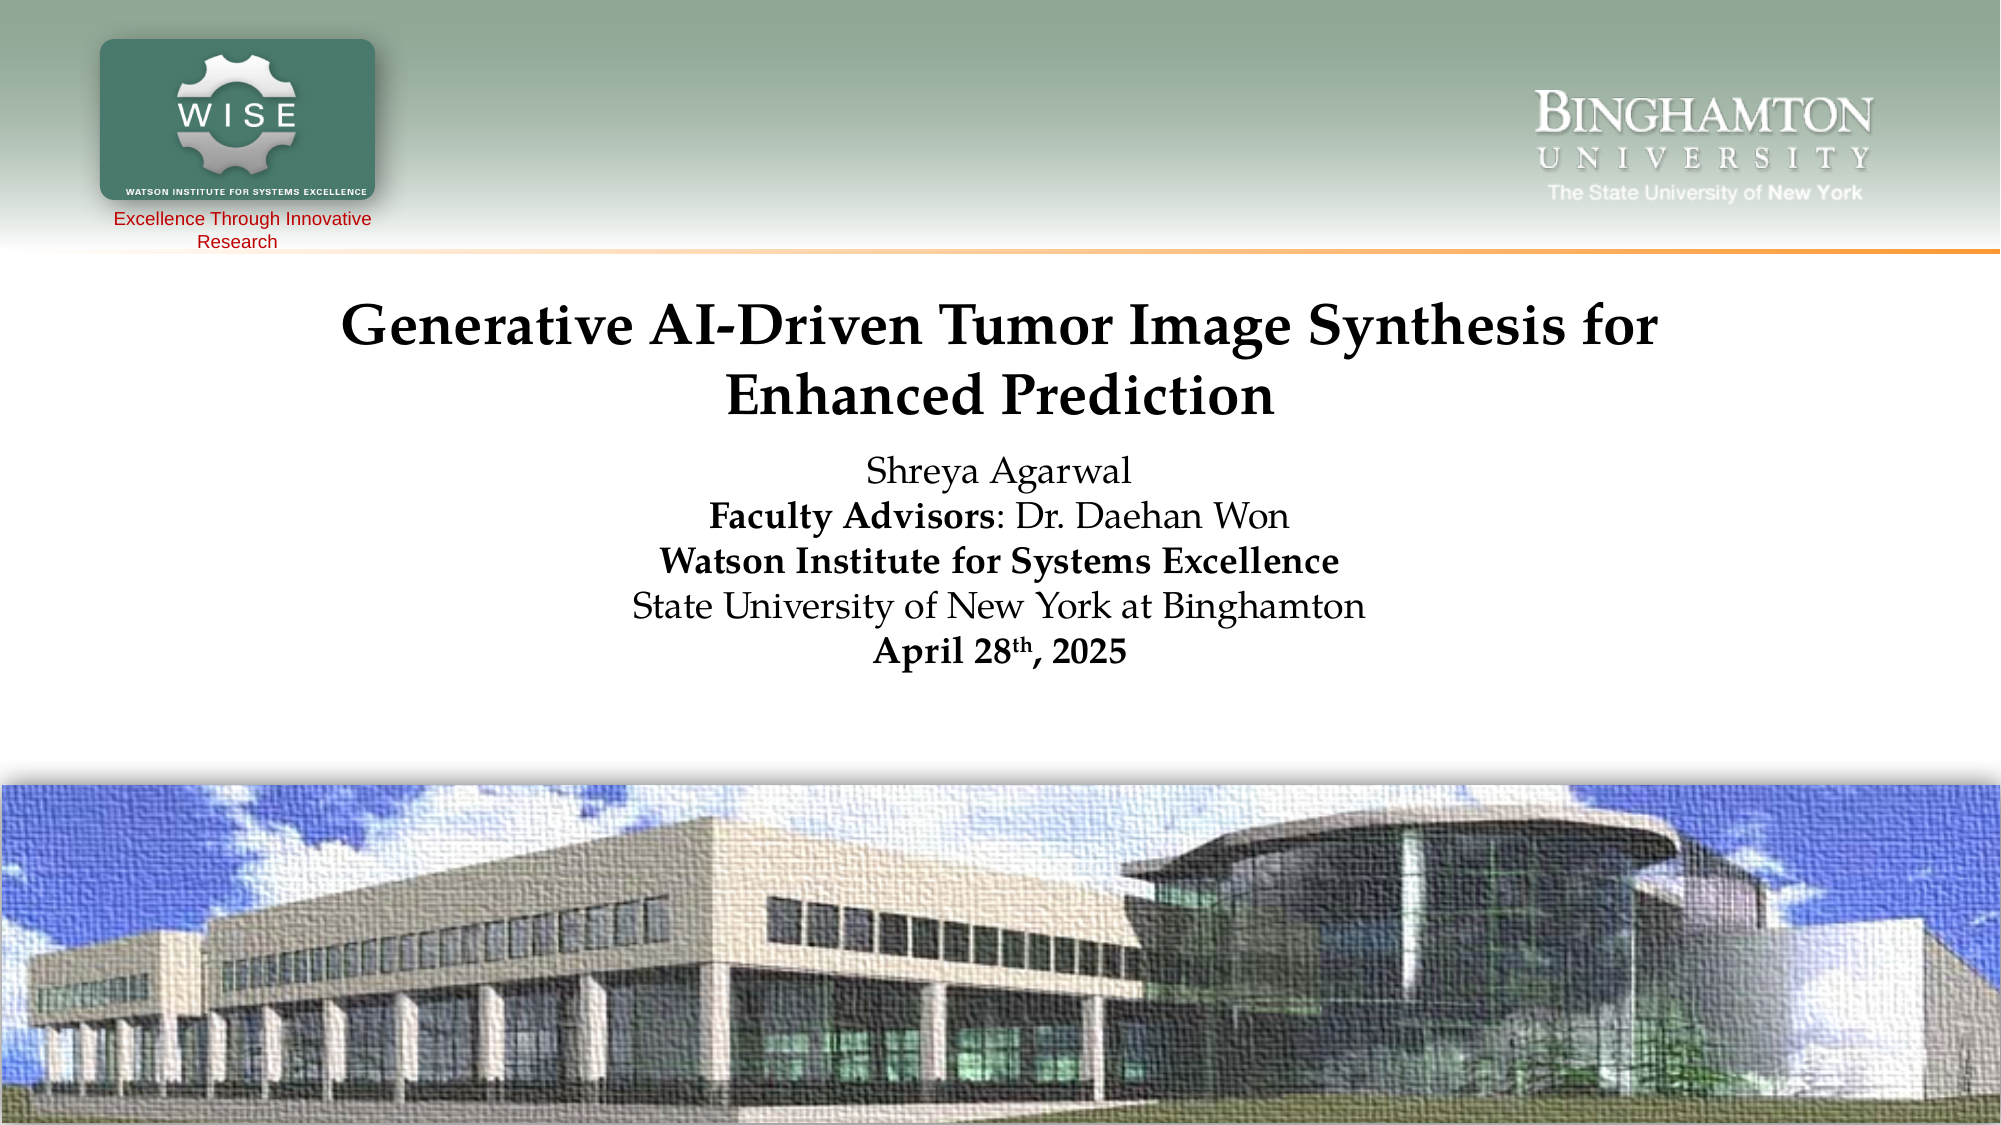

Generative AI-Driven Tumor Image Synthesis for Enhanced Prediction

Shreya Agarwal
Faculty Advisors: Dr. Daehan Won
Watson Institute for Systems Excellence
State University of New York at Binghamton
April 28th, 2025